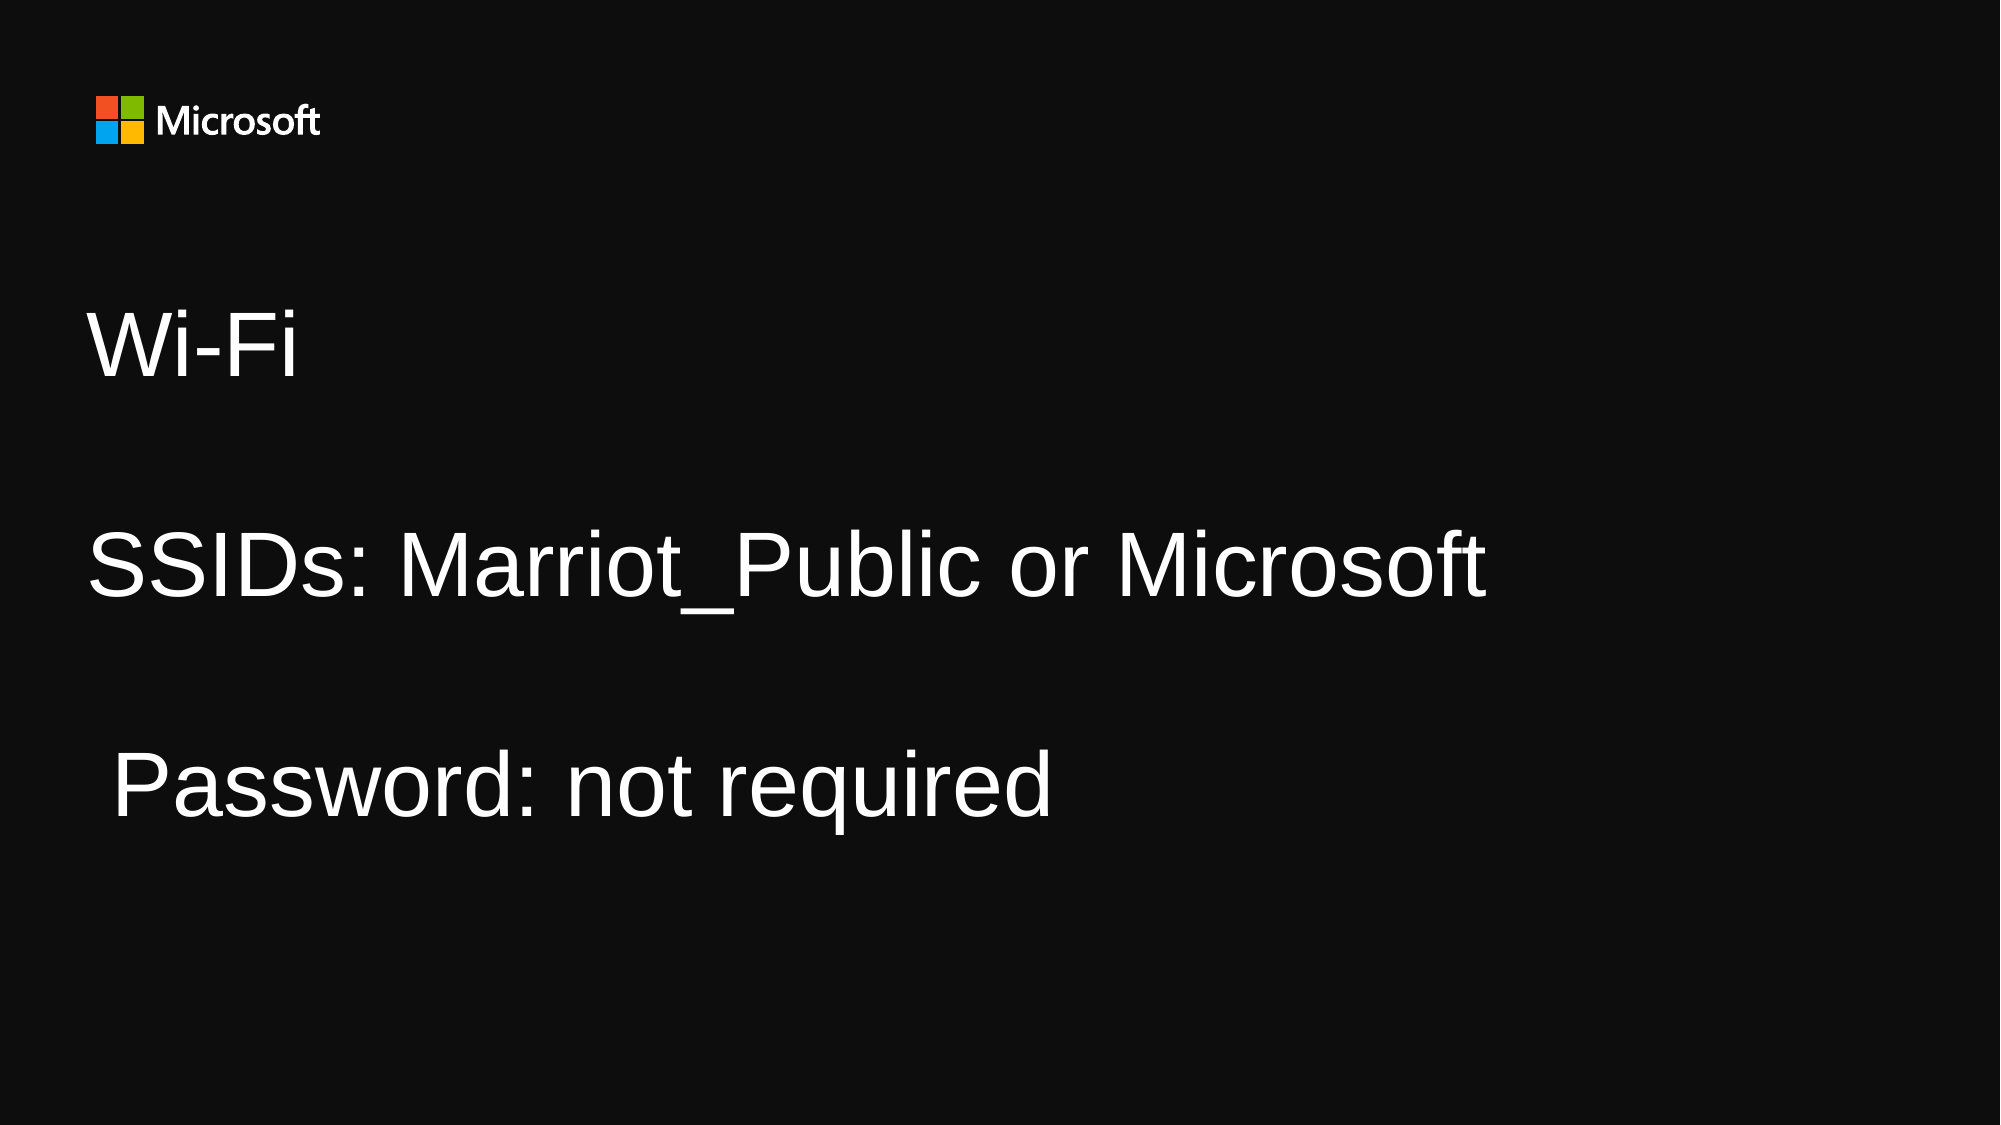

Wi-Fi

SSIDs: Marriot_Public or Microsoft

 Password: not required